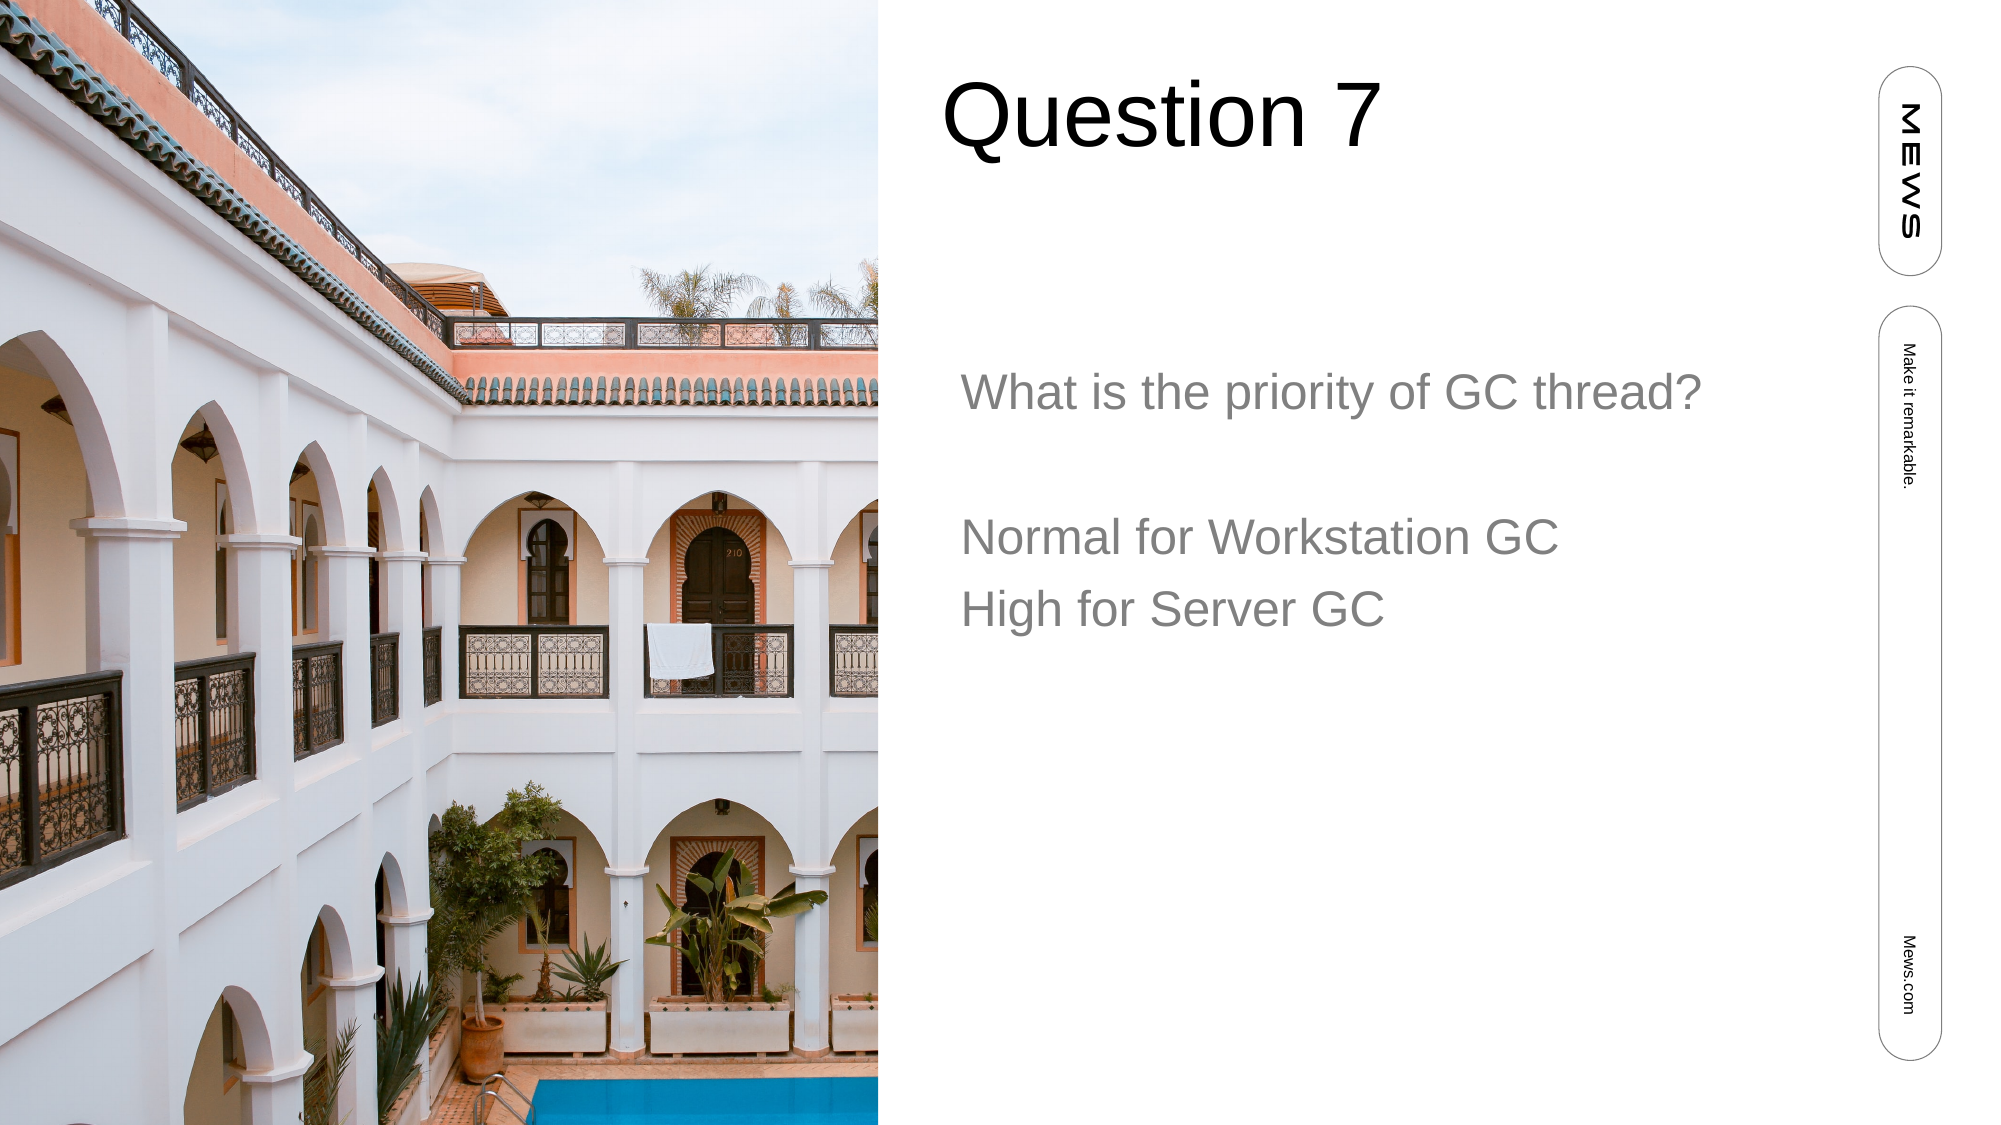

Question 7

What is the priority of GC thread?

Normal for Workstation GC
High for Server GC